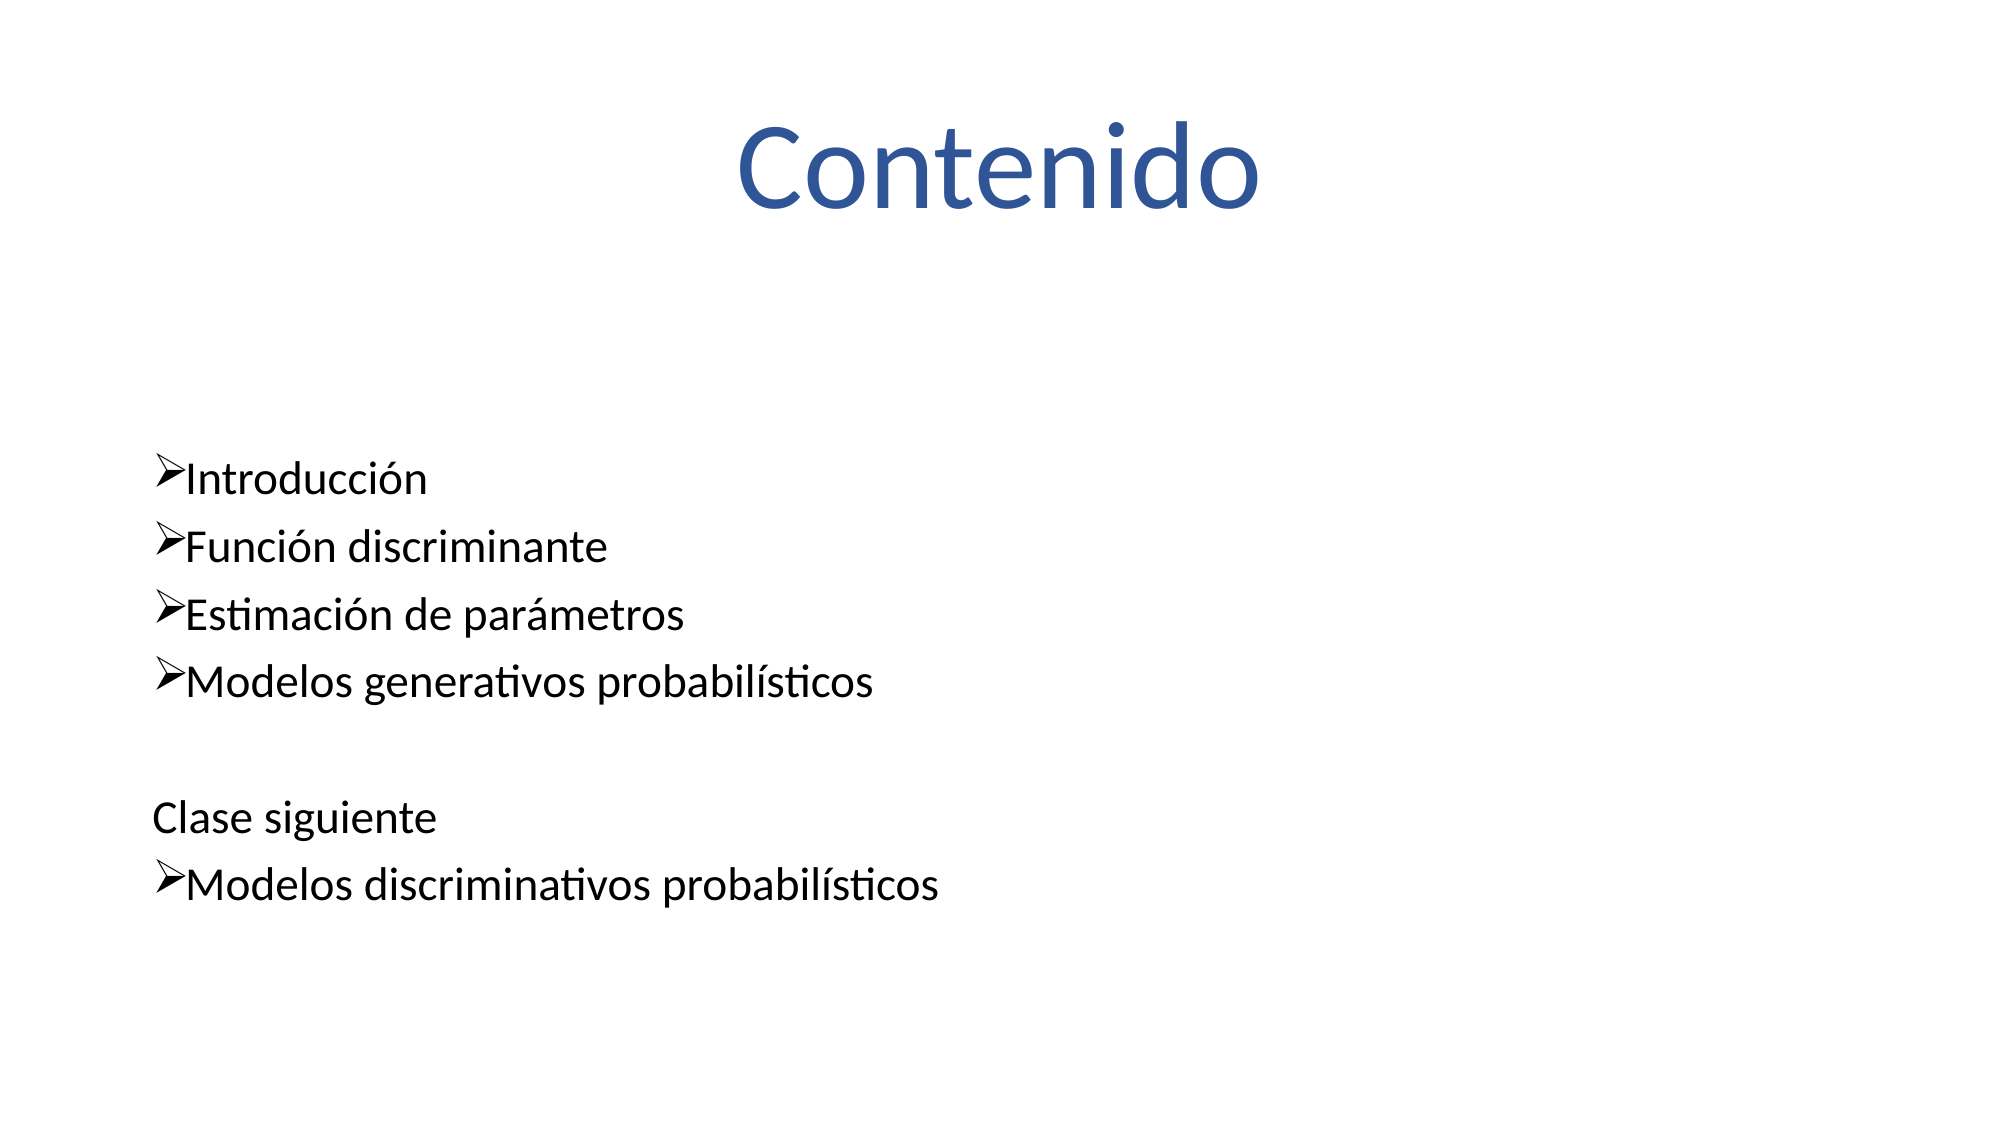

# Contenido
Introducción
Función discriminante
Estimación de parámetros
Modelos generativos probabilísticos

Clase siguiente
Modelos discriminativos probabilísticos